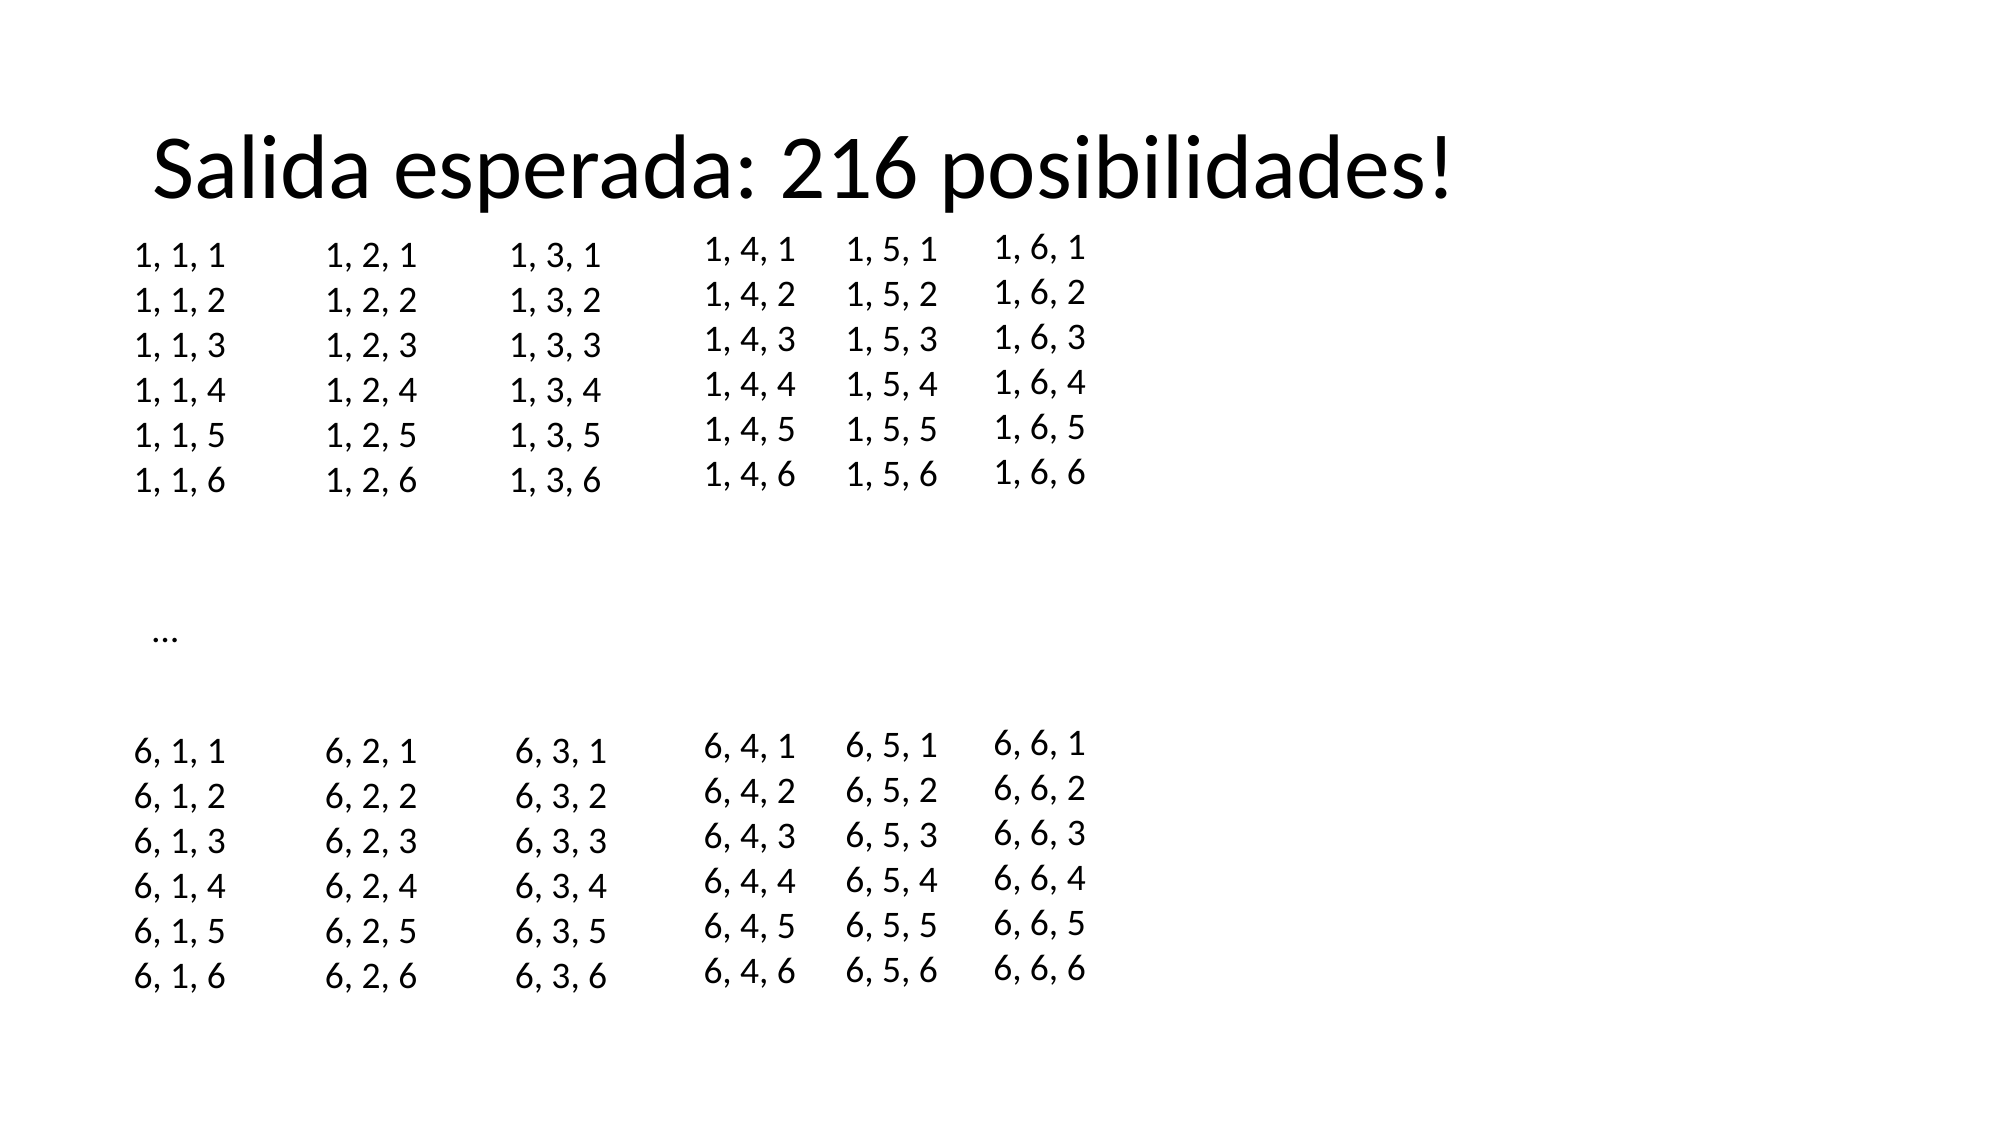

# Salida esperada: 216 posibilidades!
1, 6, 1
1, 6, 2
1, 6, 3
1, 6, 4
1, 6, 5
1, 6, 6
1, 5, 1
1, 5, 2
1, 5, 3
1, 5, 4
1, 5, 5
1, 5, 6
1, 4, 1
1, 4, 2
1, 4, 3
1, 4, 4
1, 4, 5
1, 4, 6
1, 1, 1
1, 1, 2
1, 1, 3
1, 1, 4
1, 1, 5
1, 1, 6

1, 2, 1
1, 2, 2
1, 2, 3
1, 2, 4
1, 2, 5
1, 2, 6
1, 3, 1
1, 3, 2
1, 3, 3
1, 3, 4
1, 3, 5
1, 3, 6
…
6, 6, 1
6, 6, 2
6, 6, 3
6, 6, 4
6, 6, 5
6, 6, 6
6, 5, 1
6, 5, 2
6, 5, 3
6, 5, 4
6, 5, 5
6, 5, 6
6, 4, 1
6, 4, 2
6, 4, 3
6, 4, 4
6, 4, 5
6, 4, 6
6, 1, 1
6, 1, 2
6, 1, 3
6, 1, 4
6, 1, 5
6, 1, 6

6, 2, 1
6, 2, 2
6, 2, 3
6, 2, 4
6, 2, 5
6, 2, 6
6, 3, 1
6, 3, 2
6, 3, 3
6, 3, 4
6, 3, 5
6, 3, 6